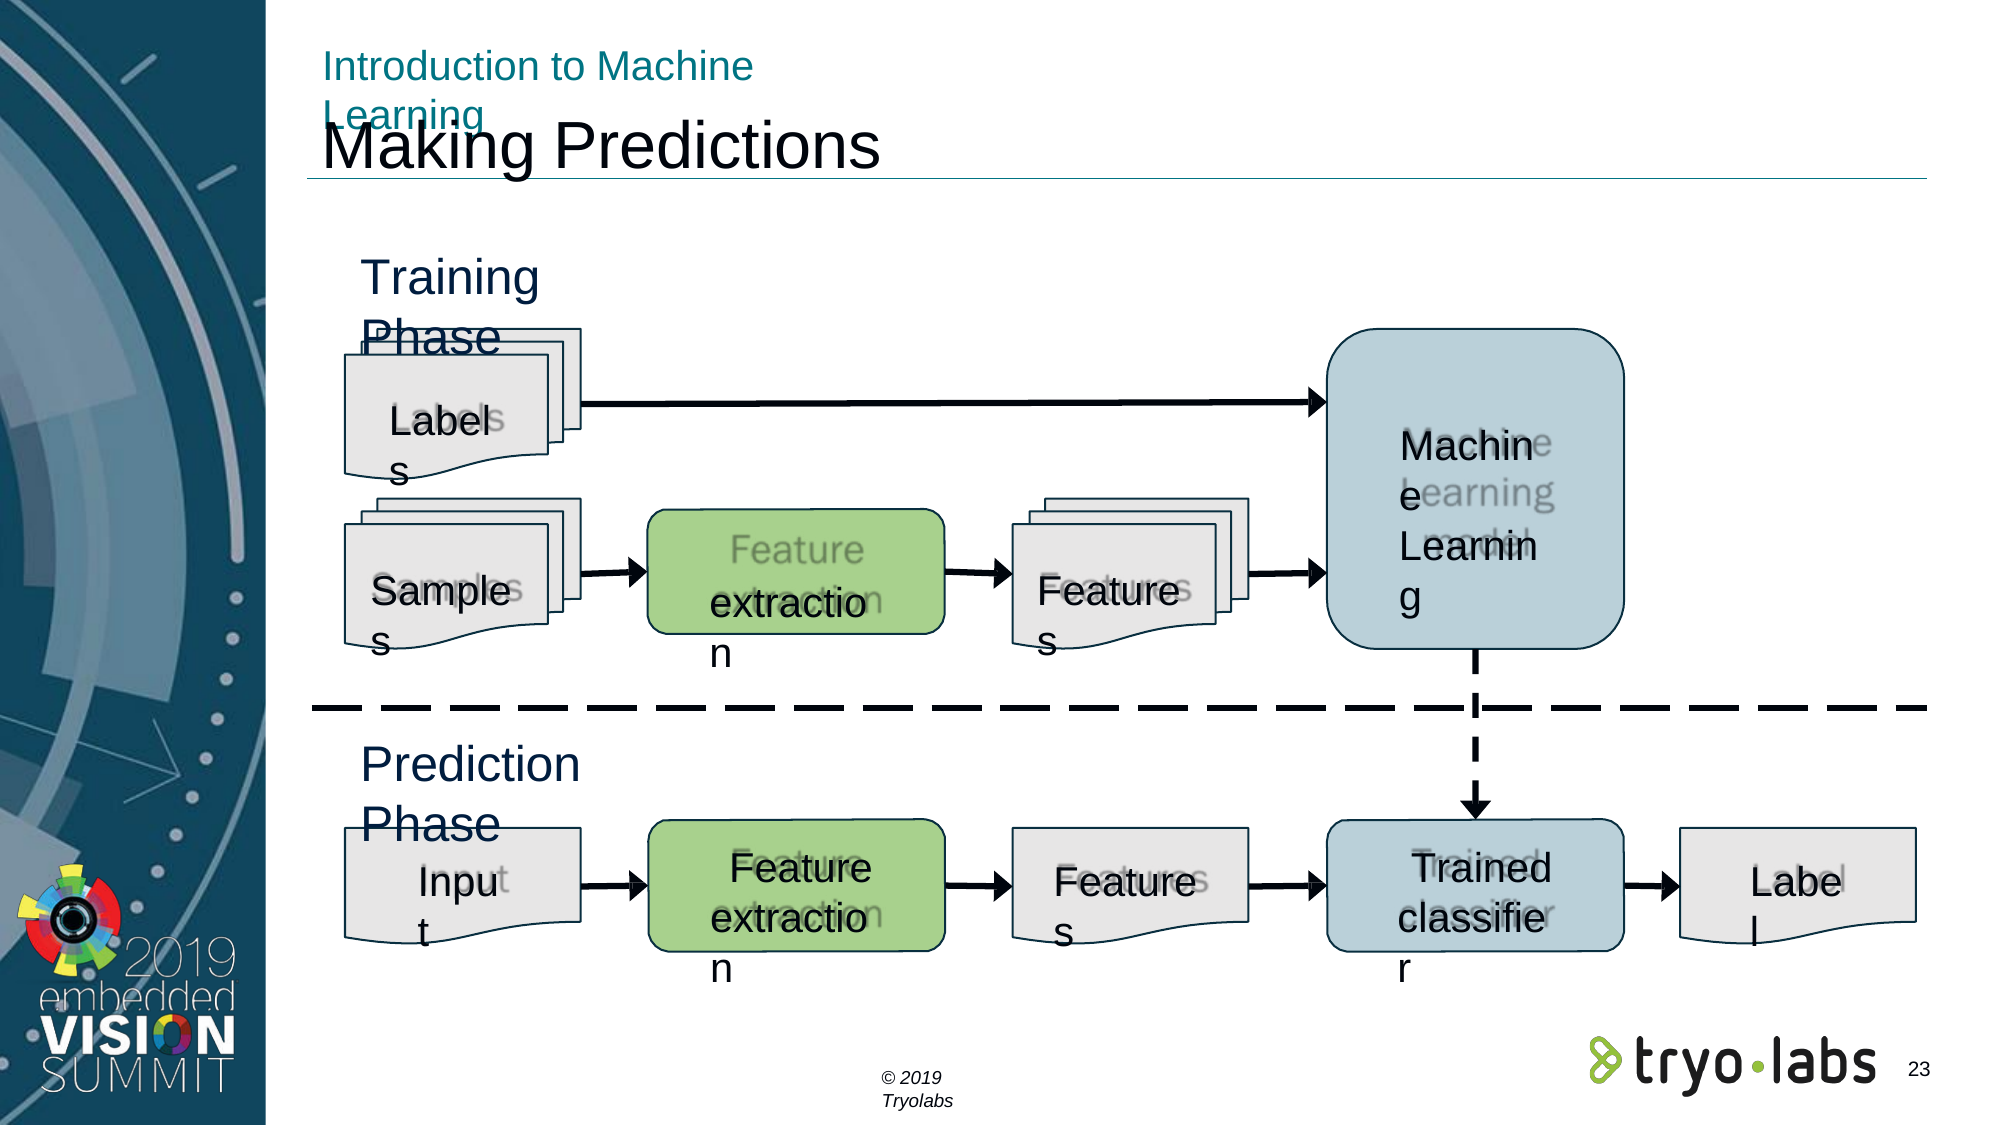

Introduction to Machine Learning
# Making Predictions
Training Phase

Labels

Machine Learning

Samples
Features
extraction

Prediction Phase

Feature extraction
Trained classifier
Input
Features
Label

23
© 2019 Tryolabs